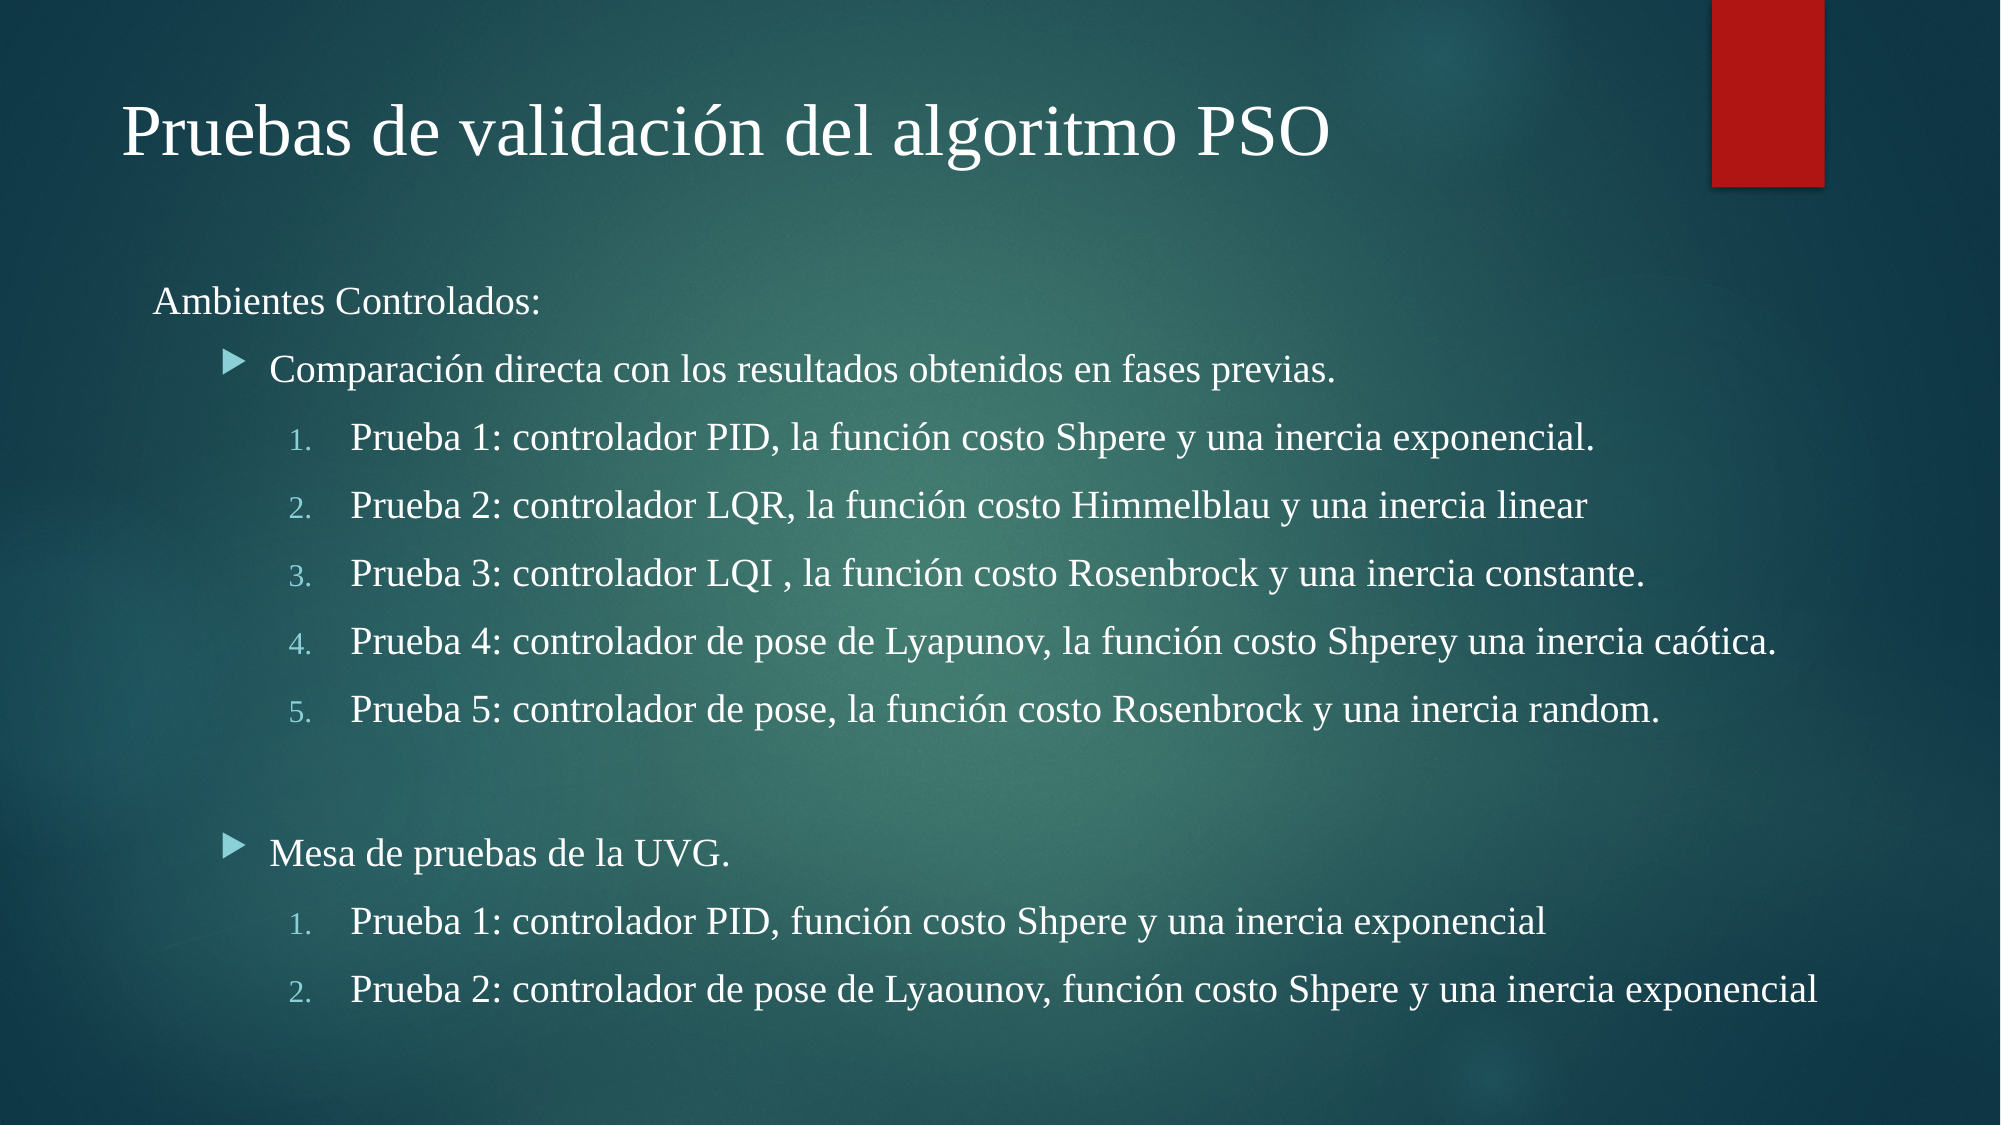

# Pruebas de validación del algoritmo PSO
Ambientes Controlados:
Comparación directa con los resultados obtenidos en fases previas.
Prueba 1: controlador PID, la función costo Shpere y una inercia exponencial.
Prueba 2: controlador LQR, la función costo Himmelblau y una inercia linear
Prueba 3: controlador LQI , la función costo Rosenbrock y una inercia constante.
Prueba 4: controlador de pose de Lyapunov, la función costo Shperey una inercia caótica.
Prueba 5: controlador de pose, la función costo Rosenbrock y una inercia random.

Mesa de pruebas de la UVG.
Prueba 1: controlador PID, función costo Shpere y una inercia exponencial
Prueba 2: controlador de pose de Lyaounov, función costo Shpere y una inercia exponencial